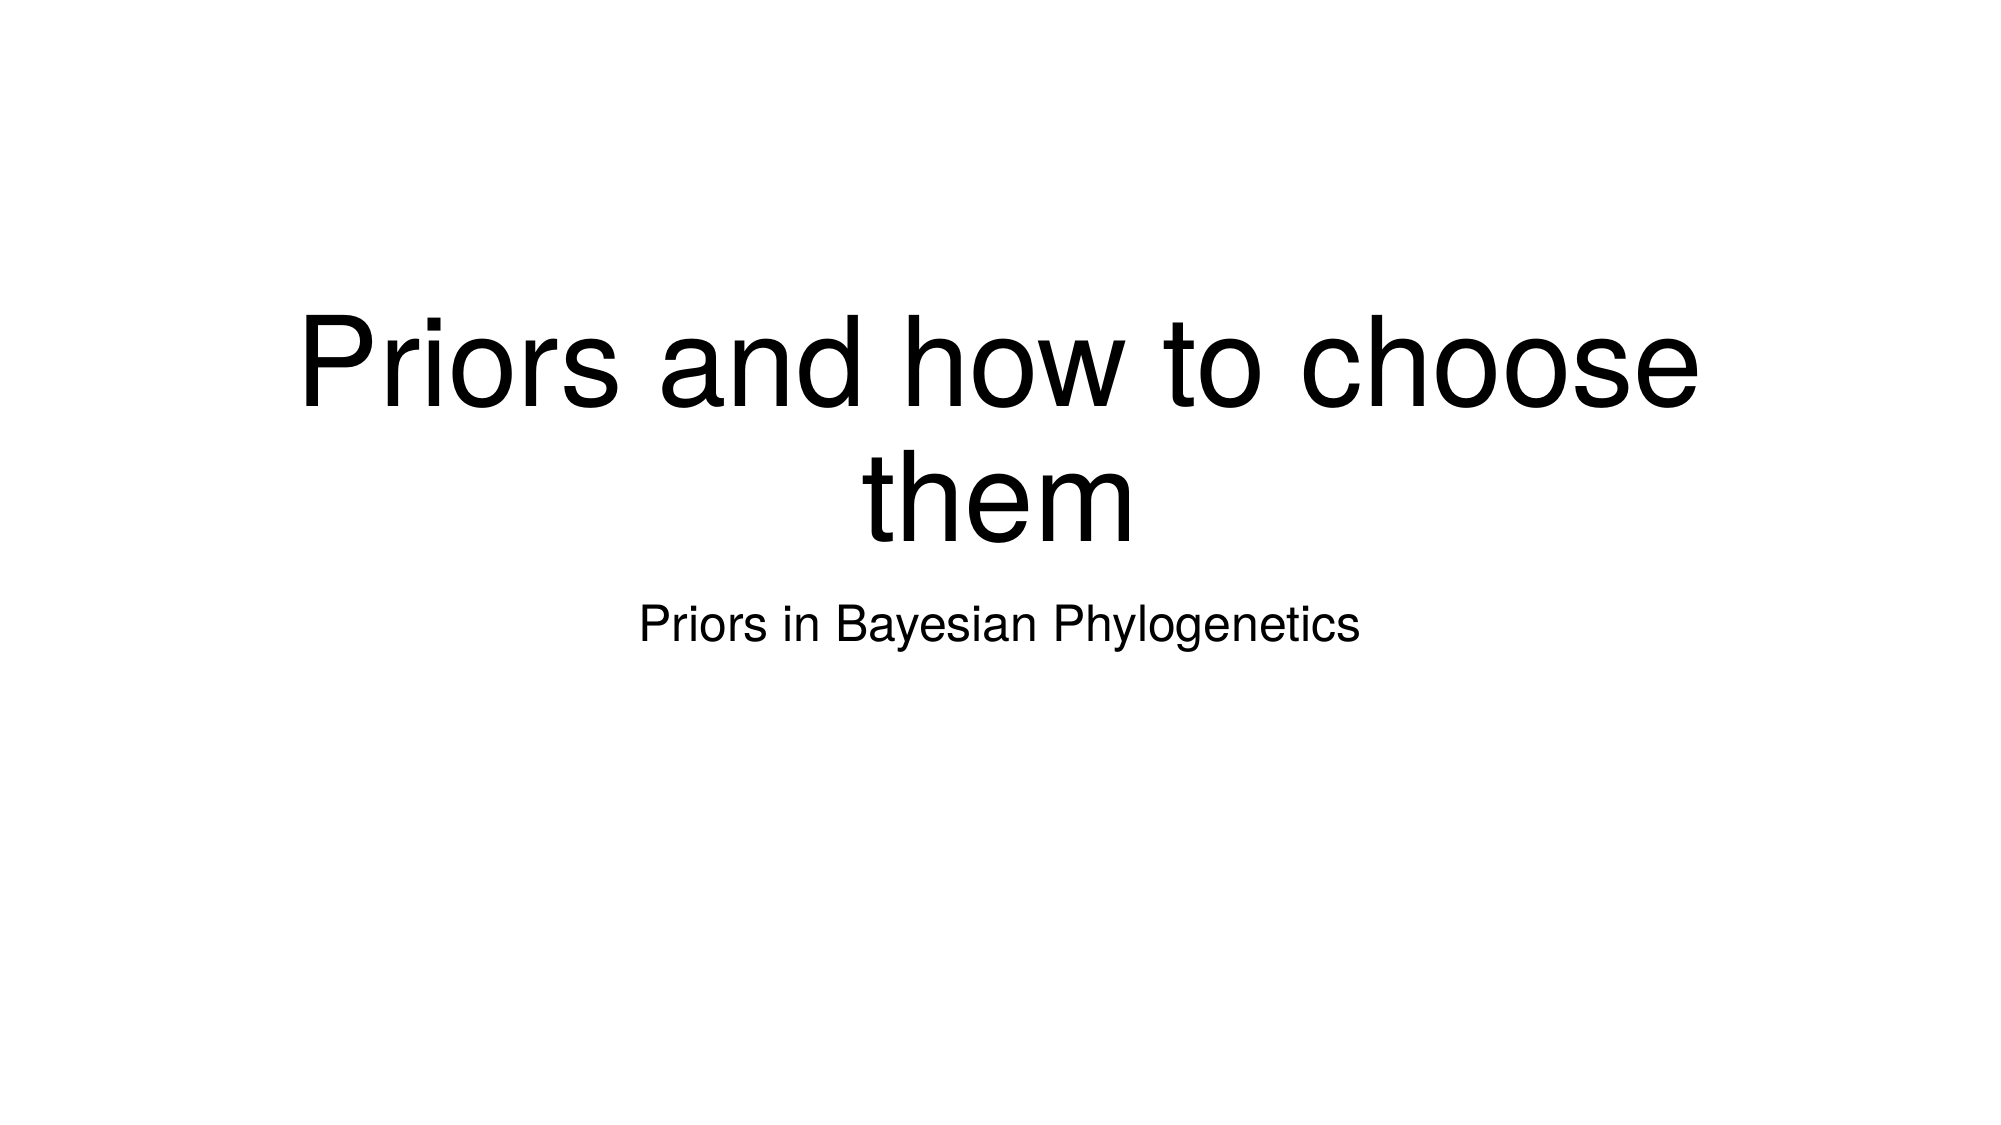

# Priors and how to choose them
Priors in Bayesian Phylogenetics